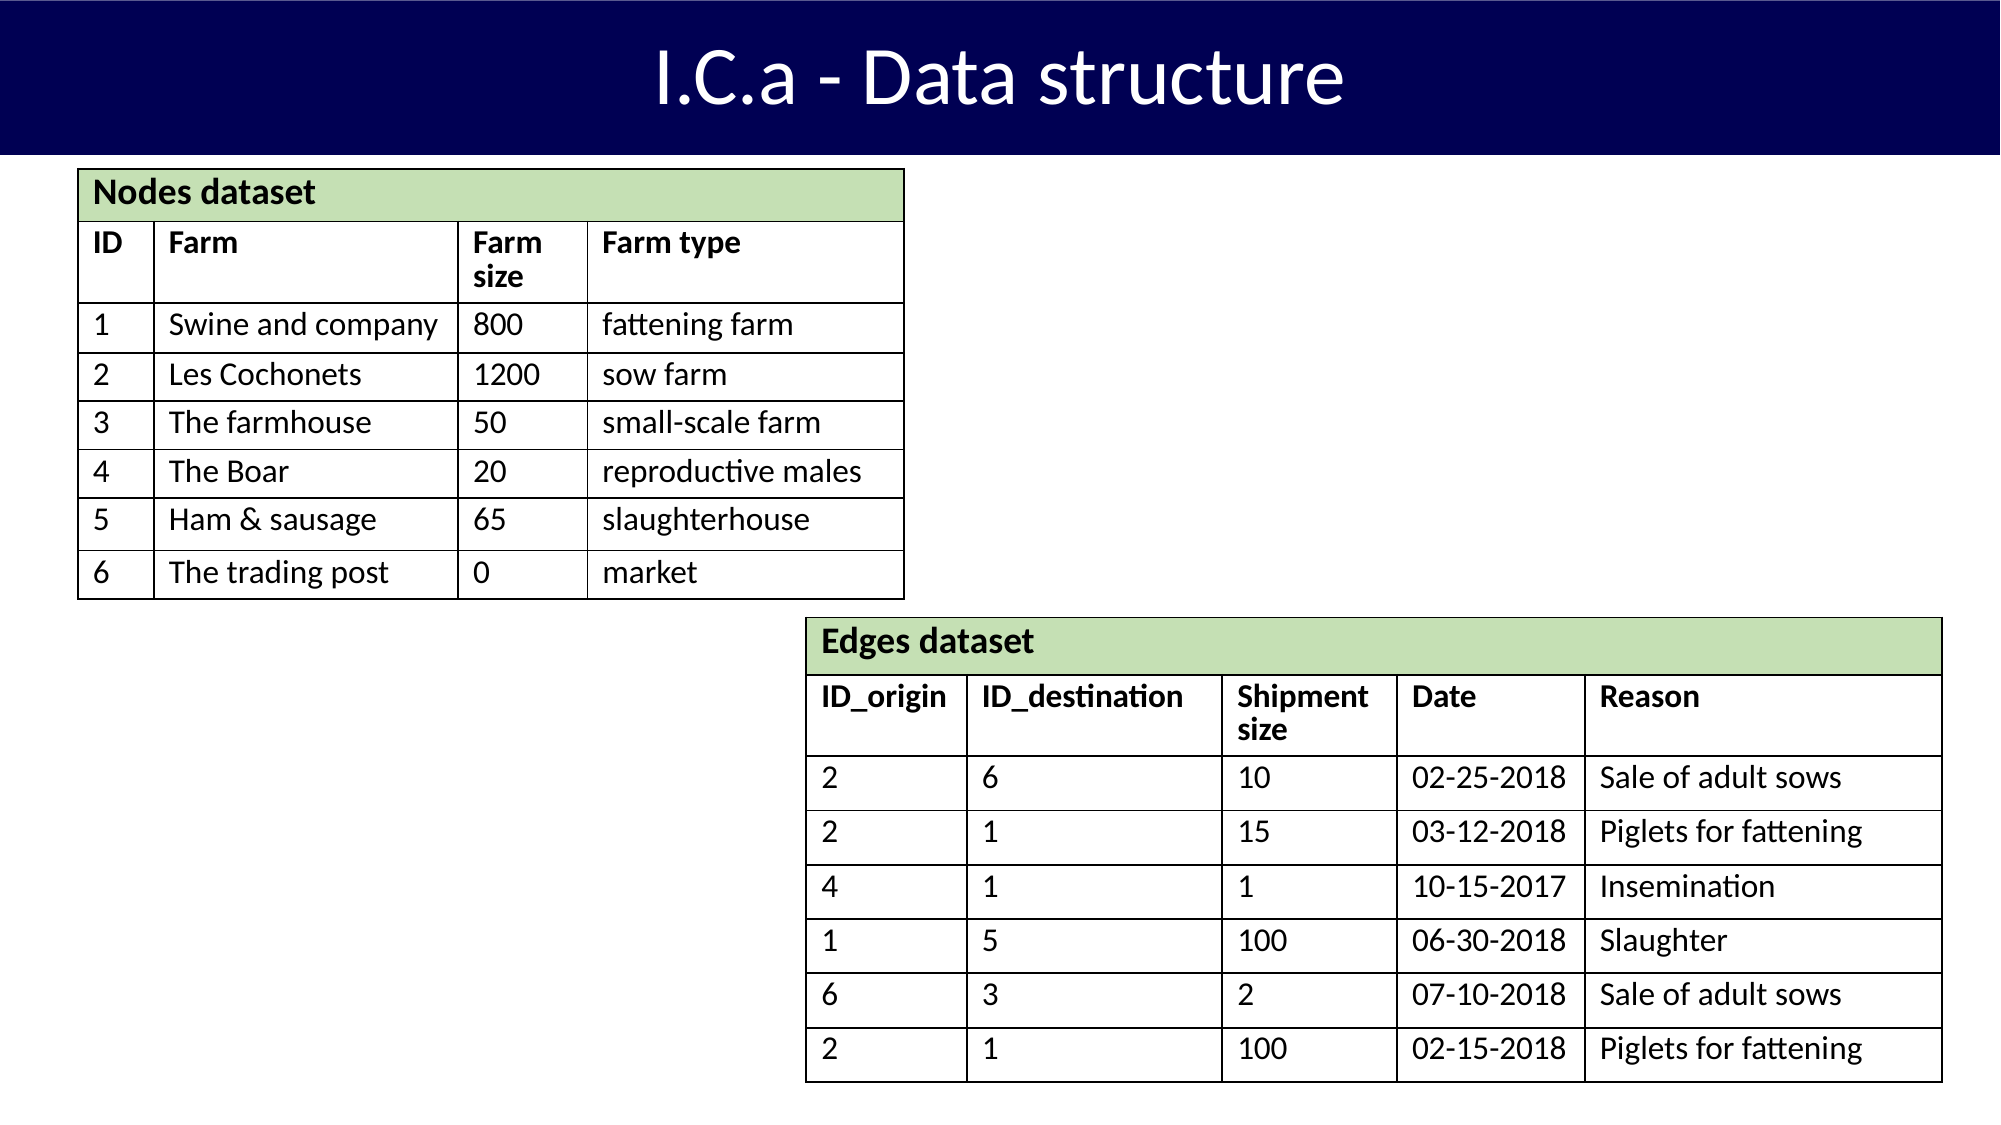

I.C.a - Data structure
| Nodes dataset |  |  |  |
| --- | --- | --- | --- |
| ID | Farm | Farm size | Farm type |
| 1 | Swine and company | 800 | fattening farm |
| 2 | Les Cochonets | 1200 | sow farm |
| 3 | The farmhouse | 50 | small-scale farm |
| 4 | The Boar | 20 | reproductive males |
| 5 | Ham & sausage | 65 | slaughterhouse |
| 6 | The trading post | 0 | market |
| Edges dataset |  |  |  |  |
| --- | --- | --- | --- | --- |
| ID\_origin | ID\_destination | Shipment size | Date | Reason |
| 2 | 6 | 10 | 02-25-2018 | Sale of adult sows |
| 2 | 1 | 15 | 03-12-2018 | Piglets for fattening |
| 4 | 1 | 1 | 10-15-2017 | Insemination |
| 1 | 5 | 100 | 06-30-2018 | Slaughter |
| 6 | 3 | 2 | 07-10-2018 | Sale of adult sows |
| 2 | 1 | 100 | 02-15-2018 | Piglets for fattening |
22